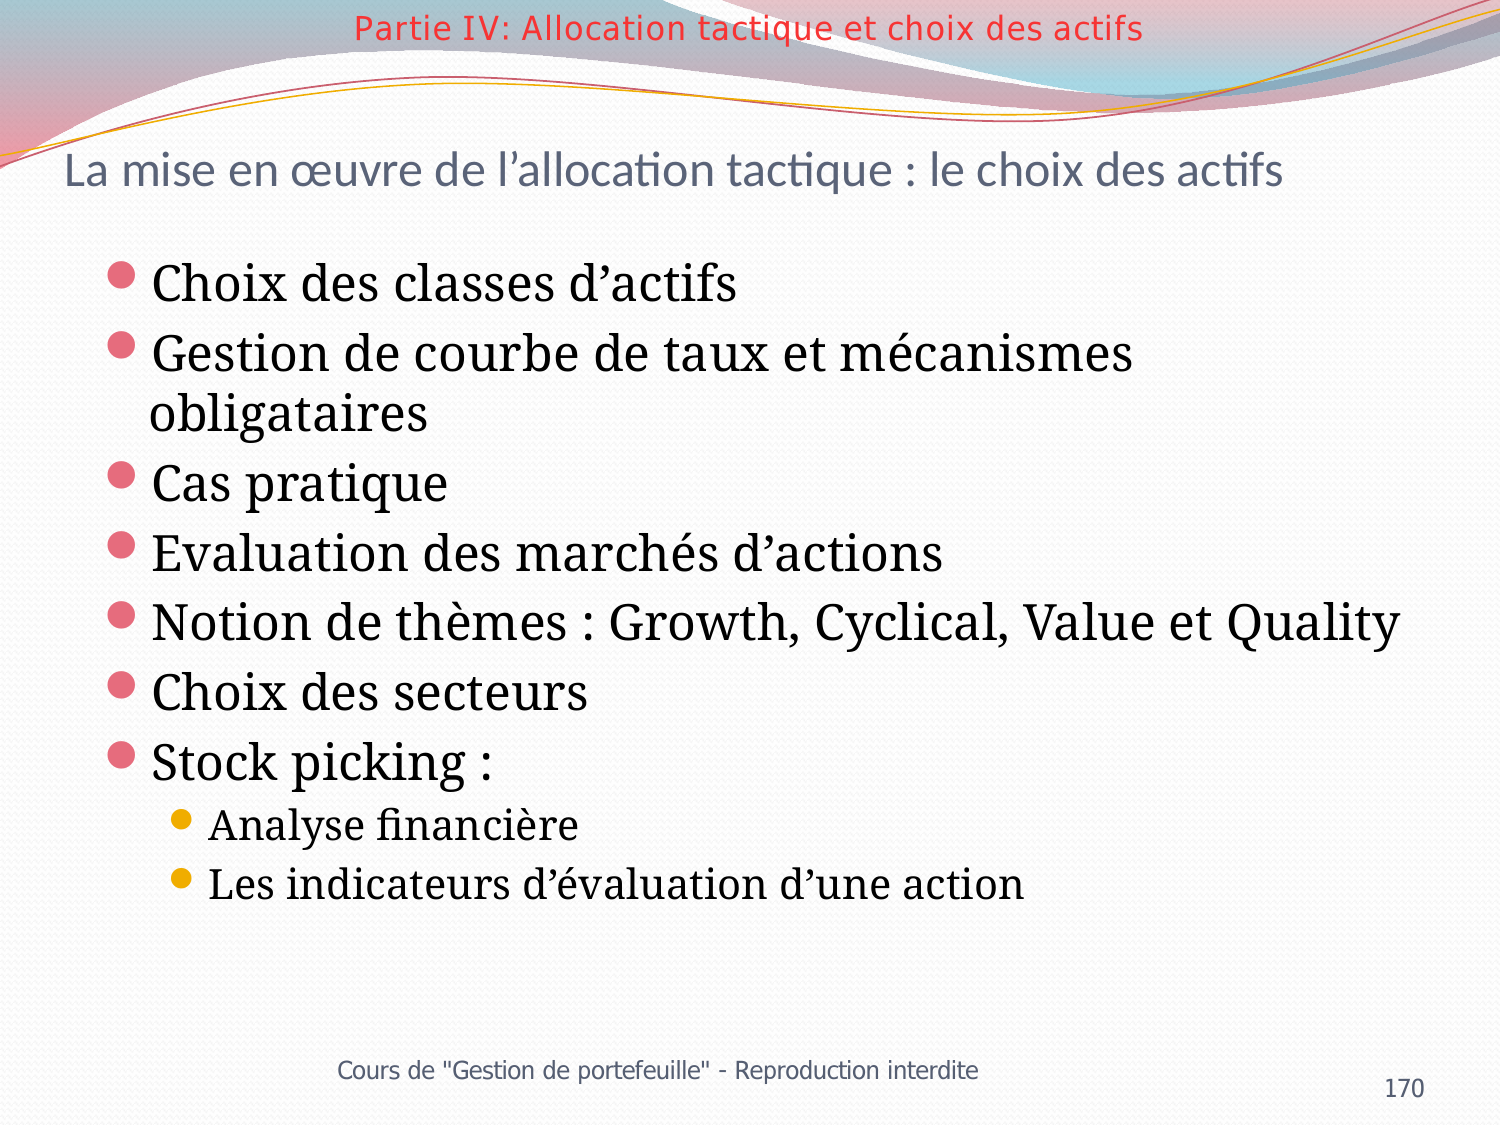

Partie IV: Allocation tactique et choix des actifs
# La mise en œuvre de l’allocation tactique : le choix des actifs
Choix des classes d’actifs
Gestion de courbe de taux et mécanismes obligataires
Cas pratique
Evaluation des marchés d’actions
Notion de thèmes : Growth, Cyclical, Value et Quality
Choix des secteurs
Stock picking :
Analyse financière
Les indicateurs d’évaluation d’une action
Cours de "Gestion de portefeuille" - Reproduction interdite
170